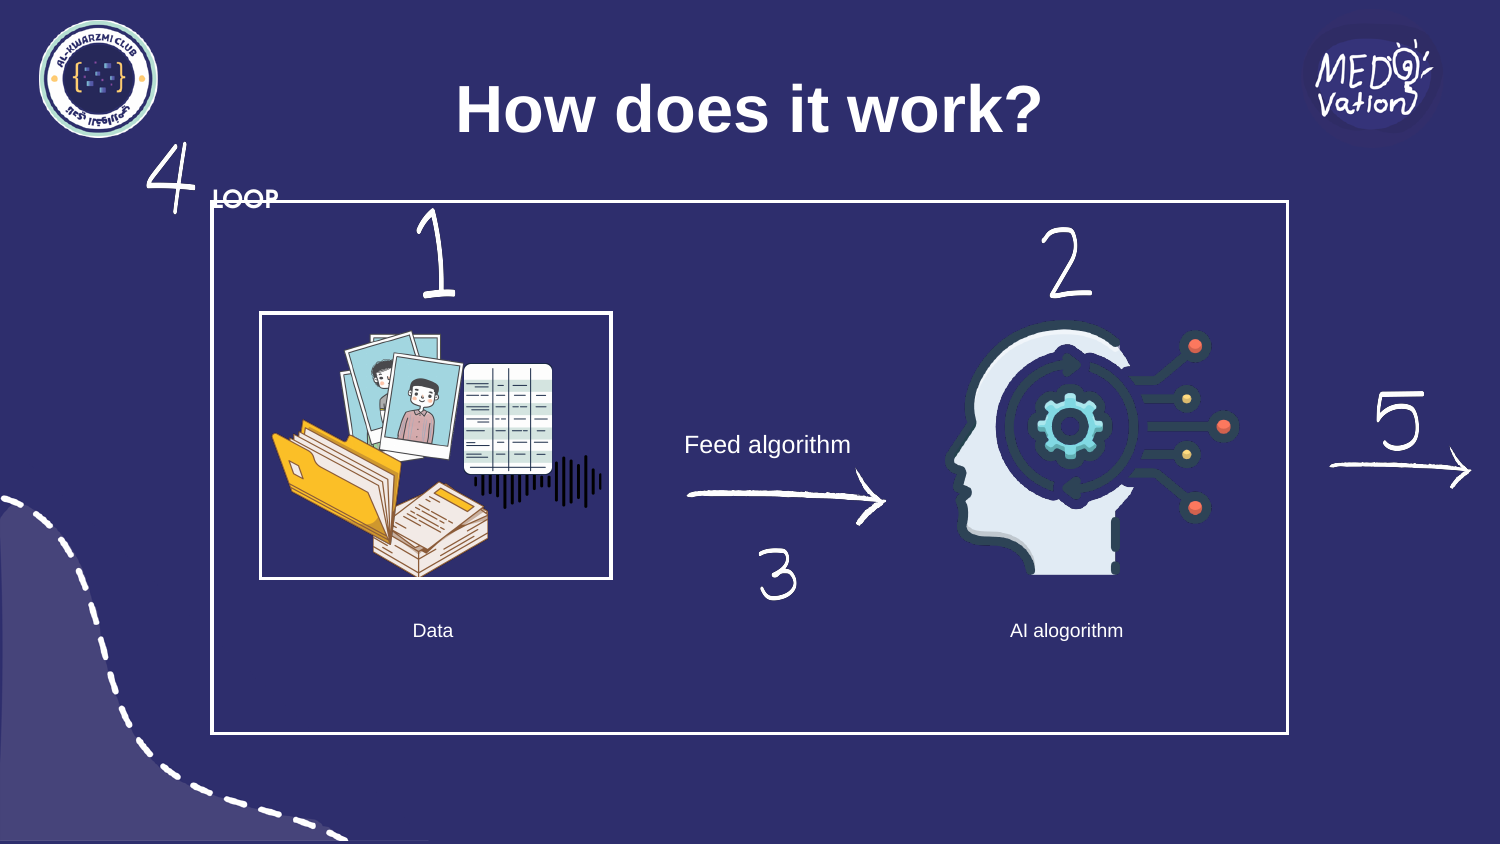

How does it work?

LOOP

Feed algorithm

Data
AI alogorithm